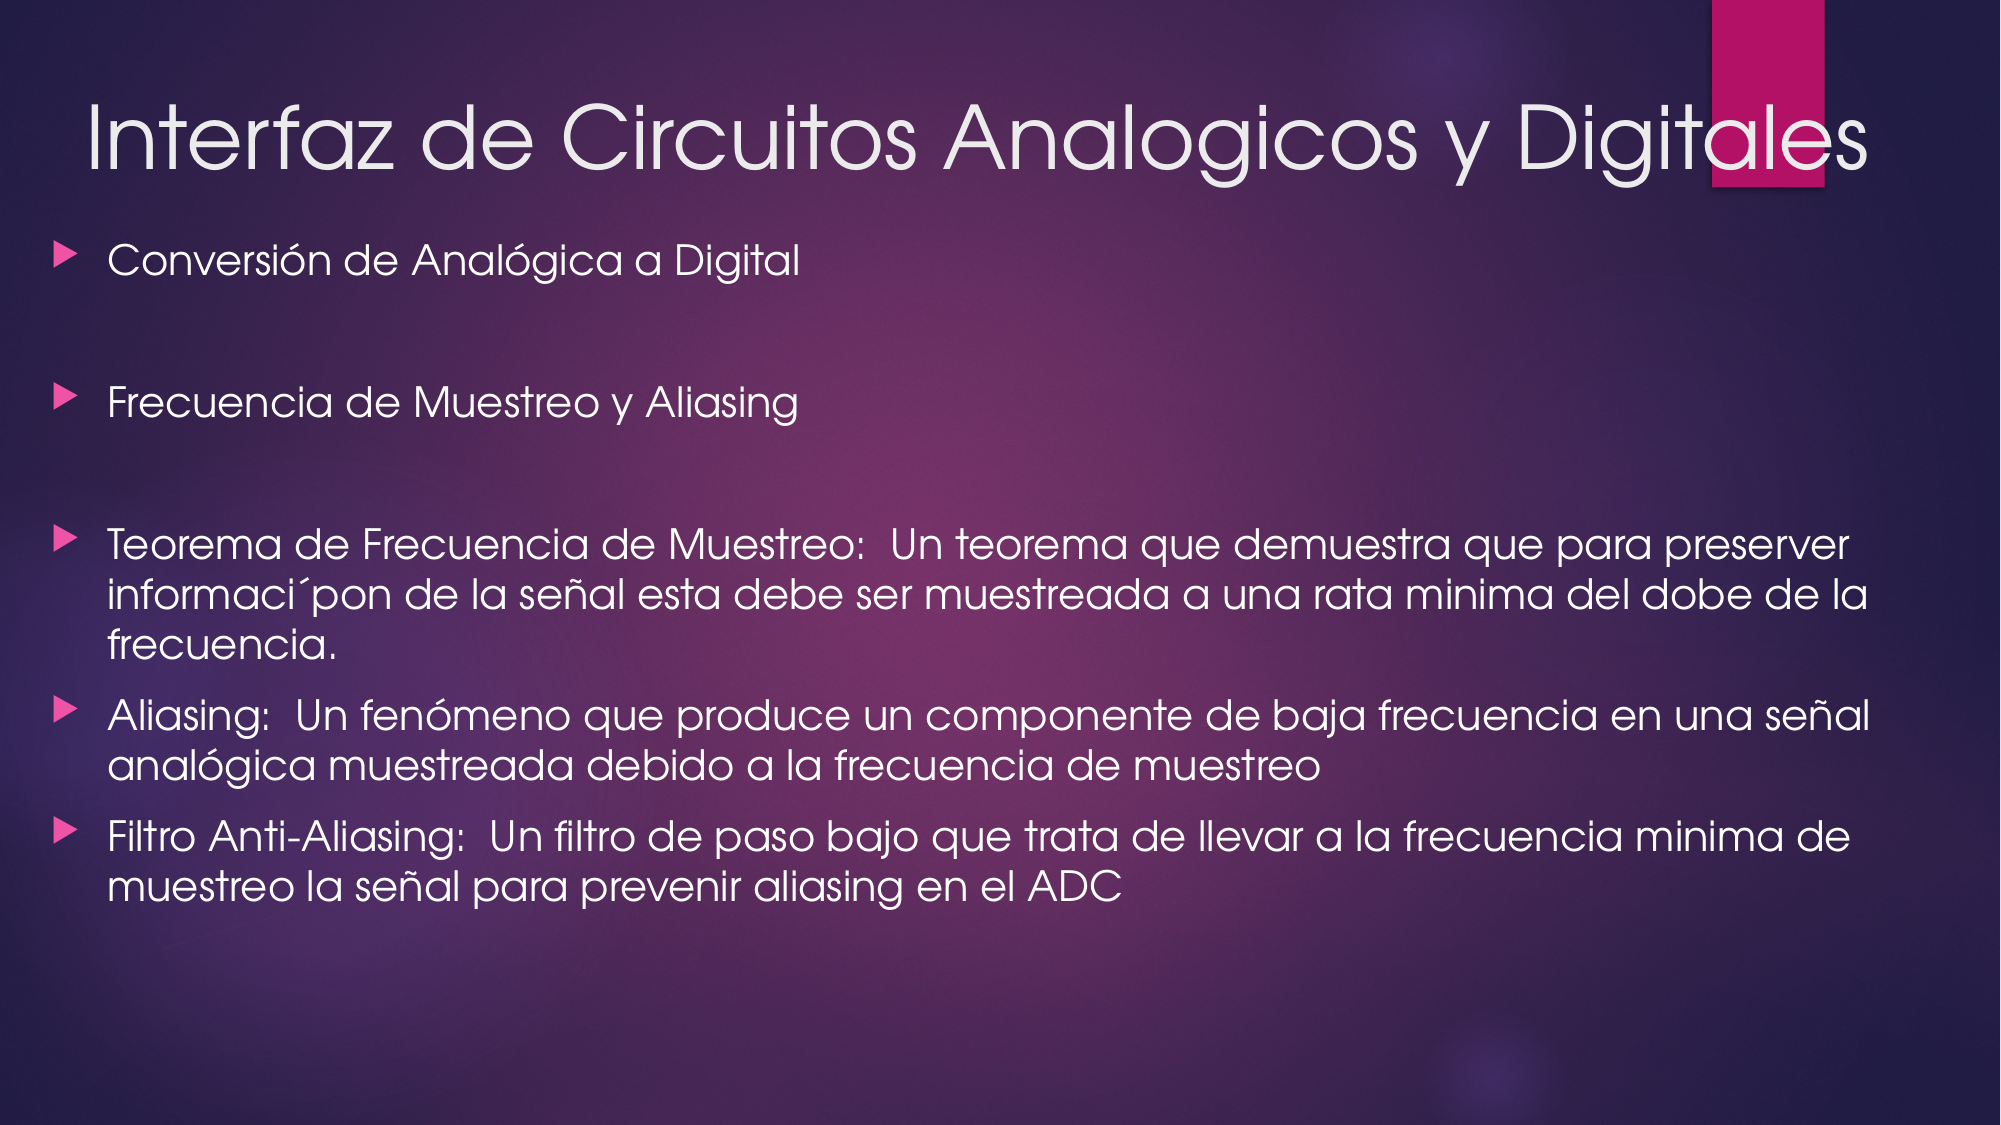

# Interfaz de Circuitos Analogicos y Digitales
Conversión de Analógica a Digital

Frecuencia de Muestreo y Aliasing

Teorema de Frecuencia de Muestreo:  Un teorema que demuestra que para preserver informaci´pon de la señal esta debe ser muestreada a una rata minima del dobe de la frecuencia.
Aliasing:  Un fenómeno que produce un componente de baja frecuencia en una señal analógica muestreada debido a la frecuencia de muestreo
Filtro Anti-Aliasing:  Un filtro de paso bajo que trata de llevar a la frecuencia minima de muestreo la señal para prevenir aliasing en el ADC